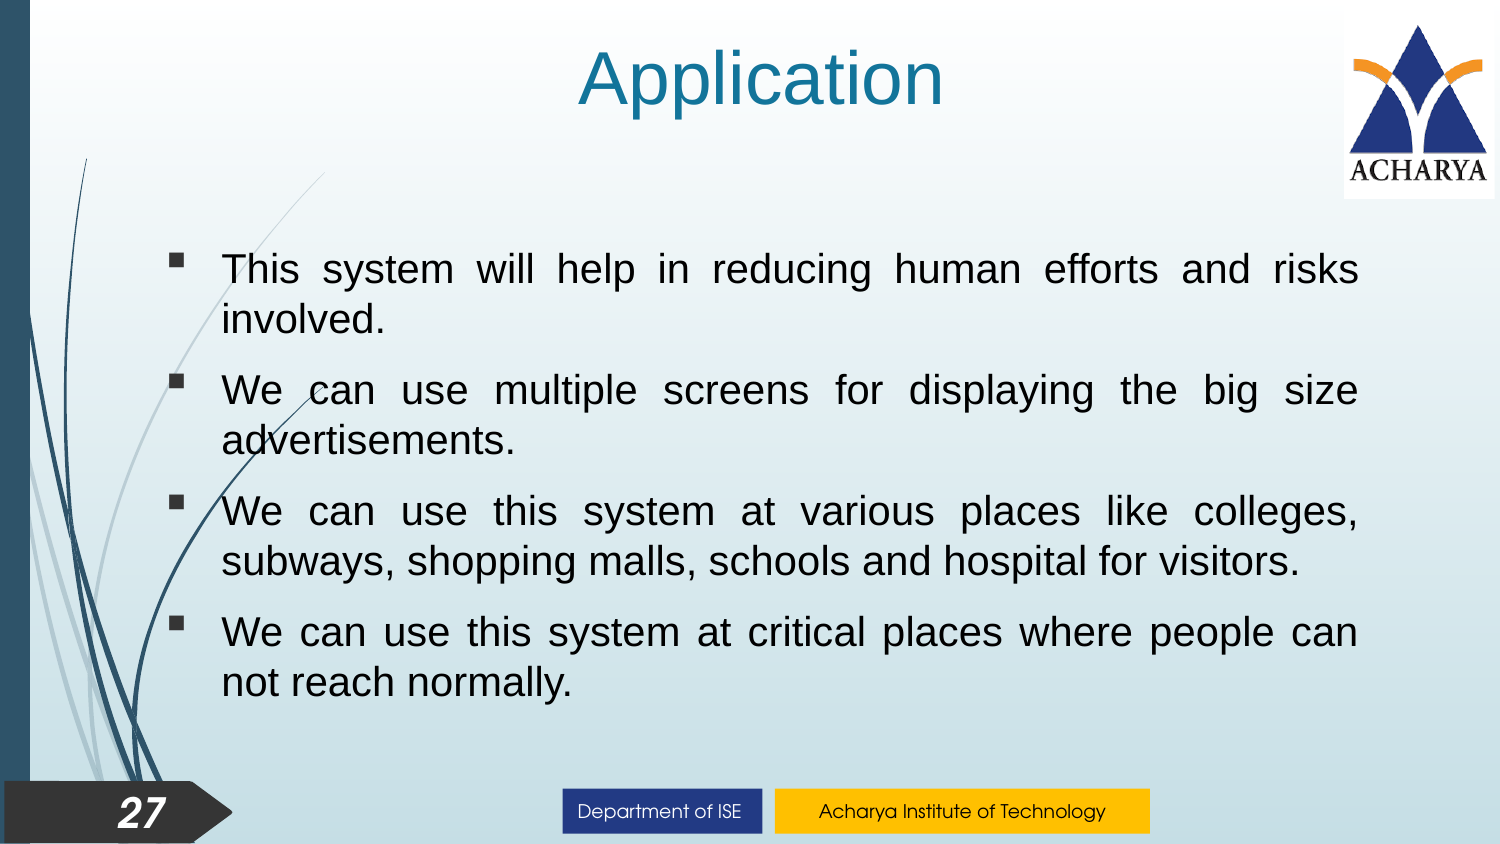

Application
This system will help in reducing human efforts and risks involved.
We can use multiple screens for displaying the big size advertisements.
We can use this system at various places like colleges, subways, shopping malls, schools and hospital for visitors.
We can use this system at critical places where people can not reach normally.
27